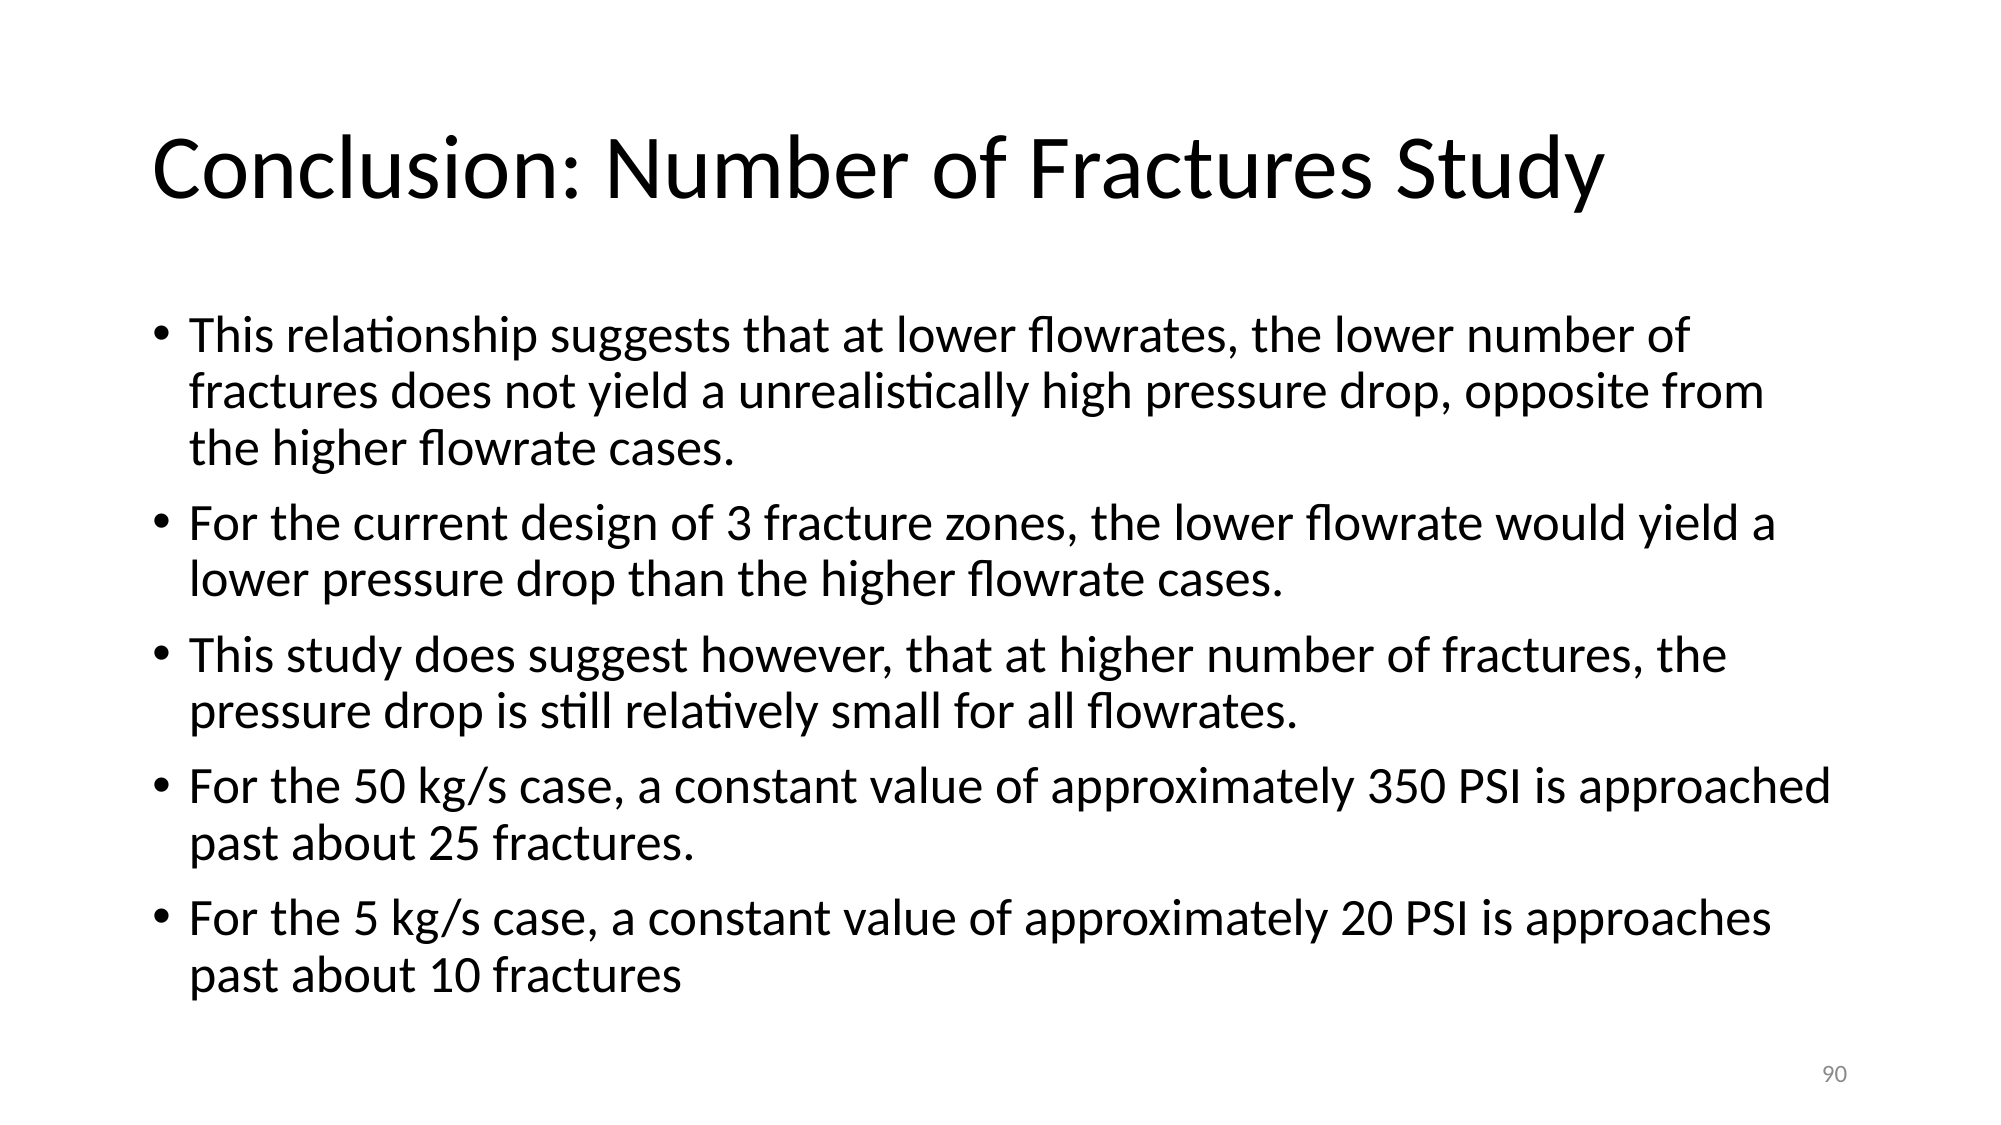

# Conclusion: Number of Fractures Study
This relationship suggests that at lower flowrates, the lower number of fractures does not yield a unrealistically high pressure drop, opposite from the higher flowrate cases.
For the current design of 3 fracture zones, the lower flowrate would yield a lower pressure drop than the higher flowrate cases.
This study does suggest however, that at higher number of fractures, the pressure drop is still relatively small for all flowrates.
For the 50 kg/s case, a constant value of approximately 350 PSI is approached past about 25 fractures.
For the 5 kg/s case, a constant value of approximately 20 PSI is approaches past about 10 fractures
90